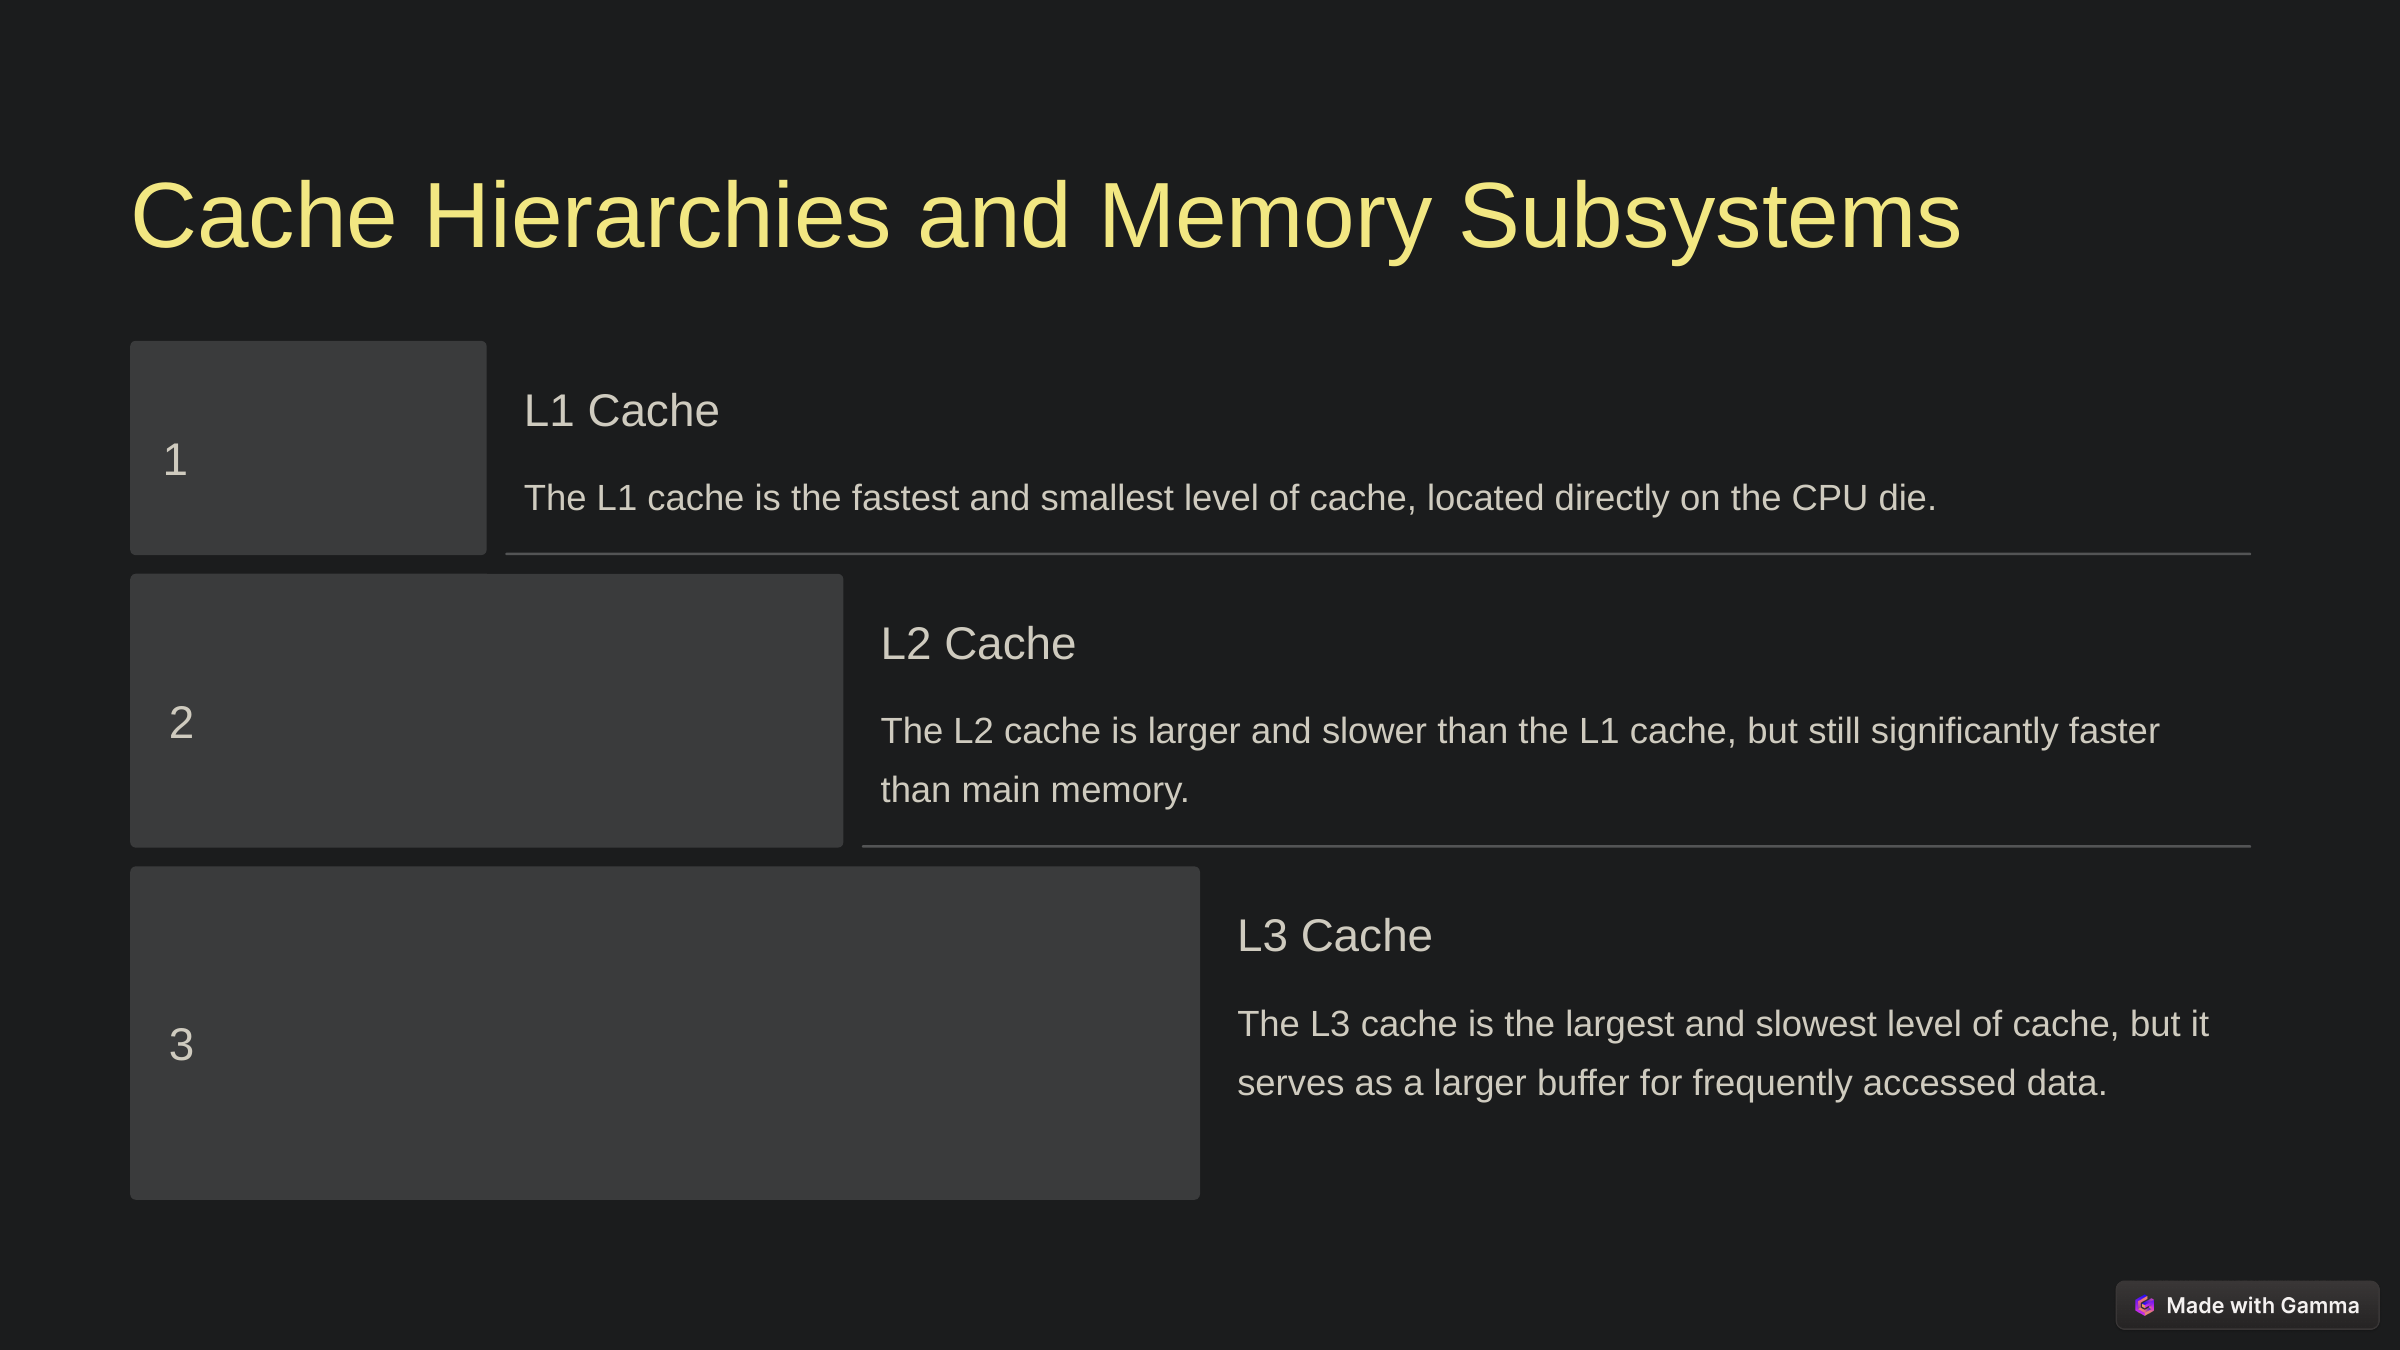

Cache Hierarchies and Memory Subsystems

L1 Cache
1
The L1 cache is the fastest and smallest level of cache, located directly on the CPU die.

L2 Cache
2
The L2 cache is larger and slower than the L1 cache, but still significantly faster than main memory.

L3 Cache
The L3 cache is the largest and slowest level of cache, but it serves as a larger buffer for frequently accessed data.
3